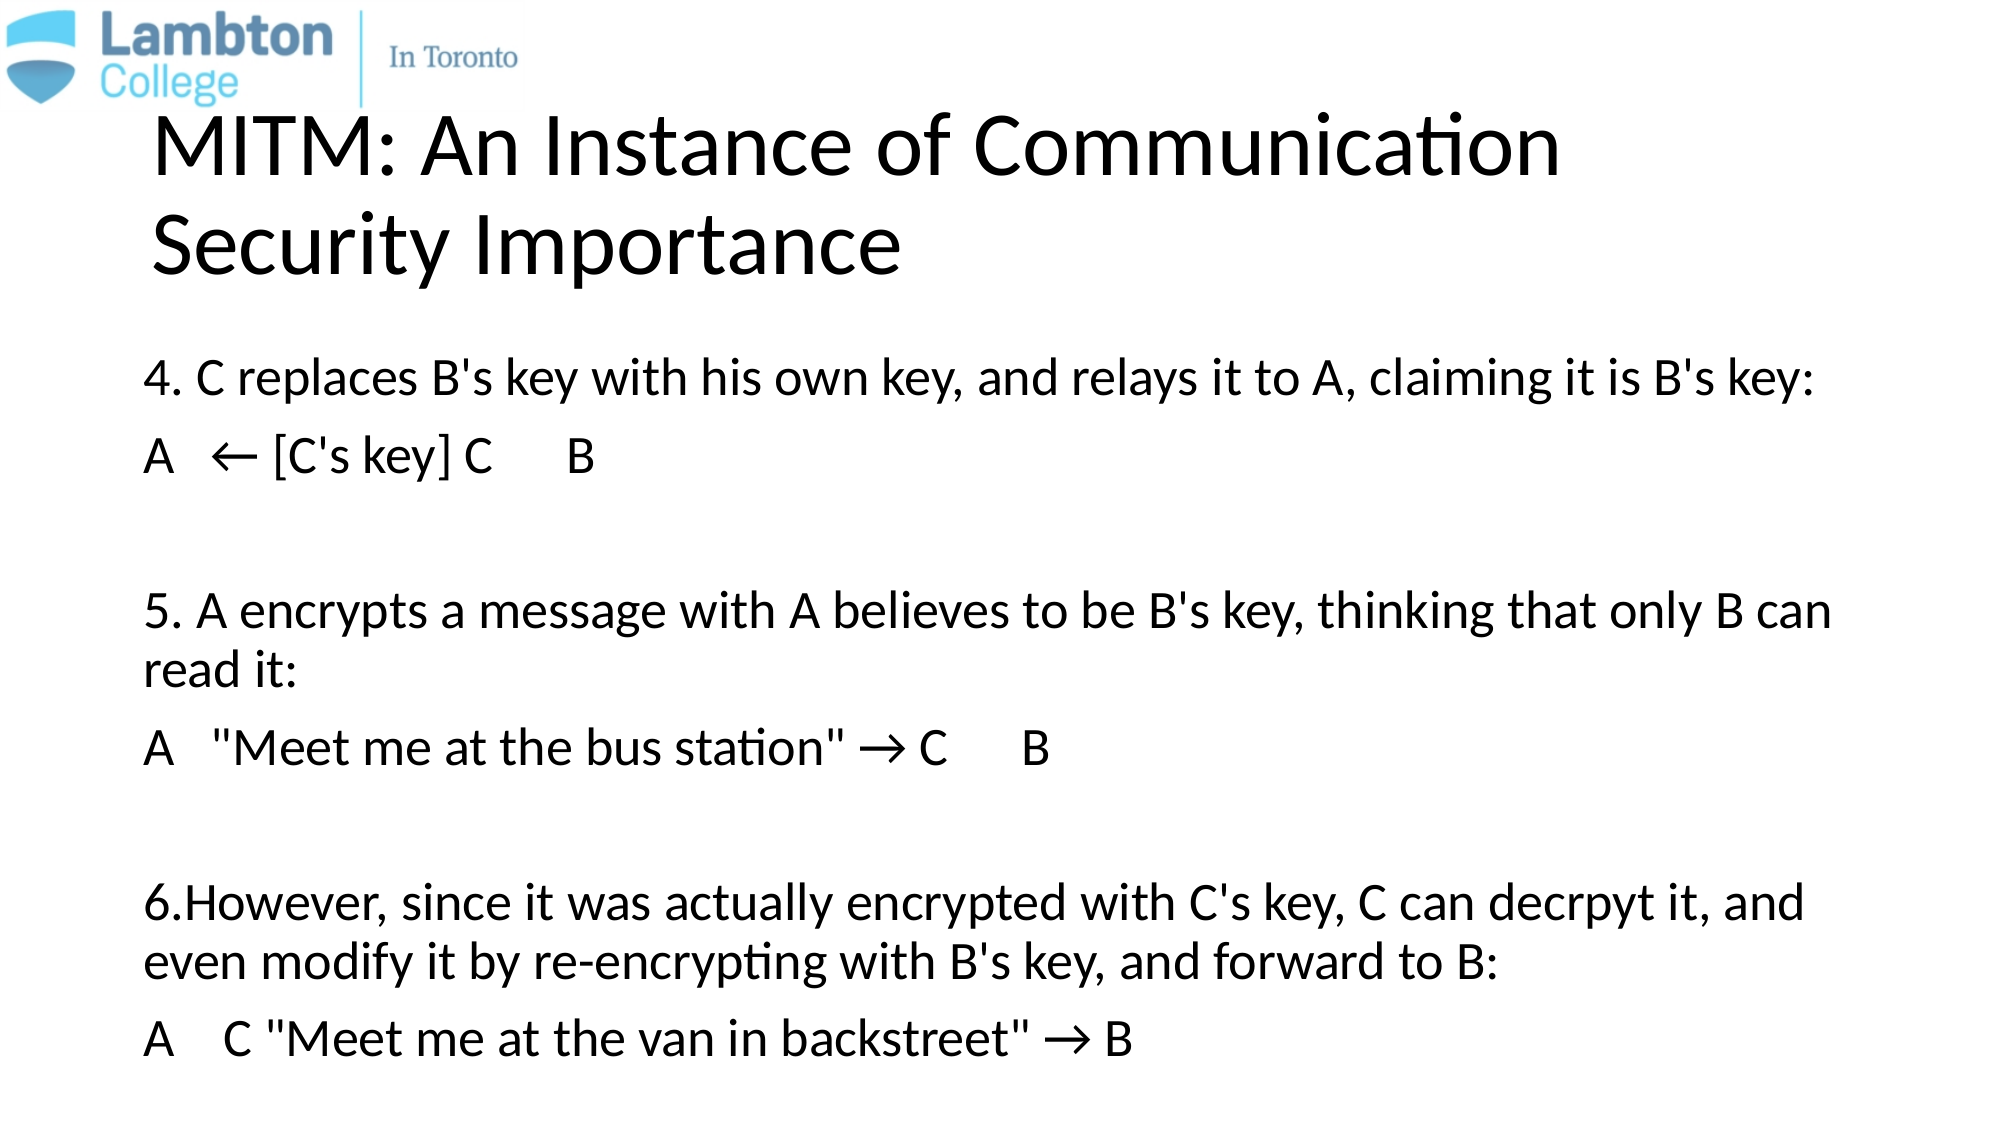

# MITM: An Instance of Communication Security Importance
4. C replaces B's key with his own key, and relays it to A, claiming it is B's key:
A   ← [C's key] C      B

5. A encrypts a message with A believes to be B's key, thinking that only B can read it:
A   "Meet me at the bus station" → C      B

6.However, since it was actually encrypted with C's key, C can decrpyt it, and even modify it by re-encrypting with B's key, and forward to B:
A    C "Meet me at the van in backstreet" → B